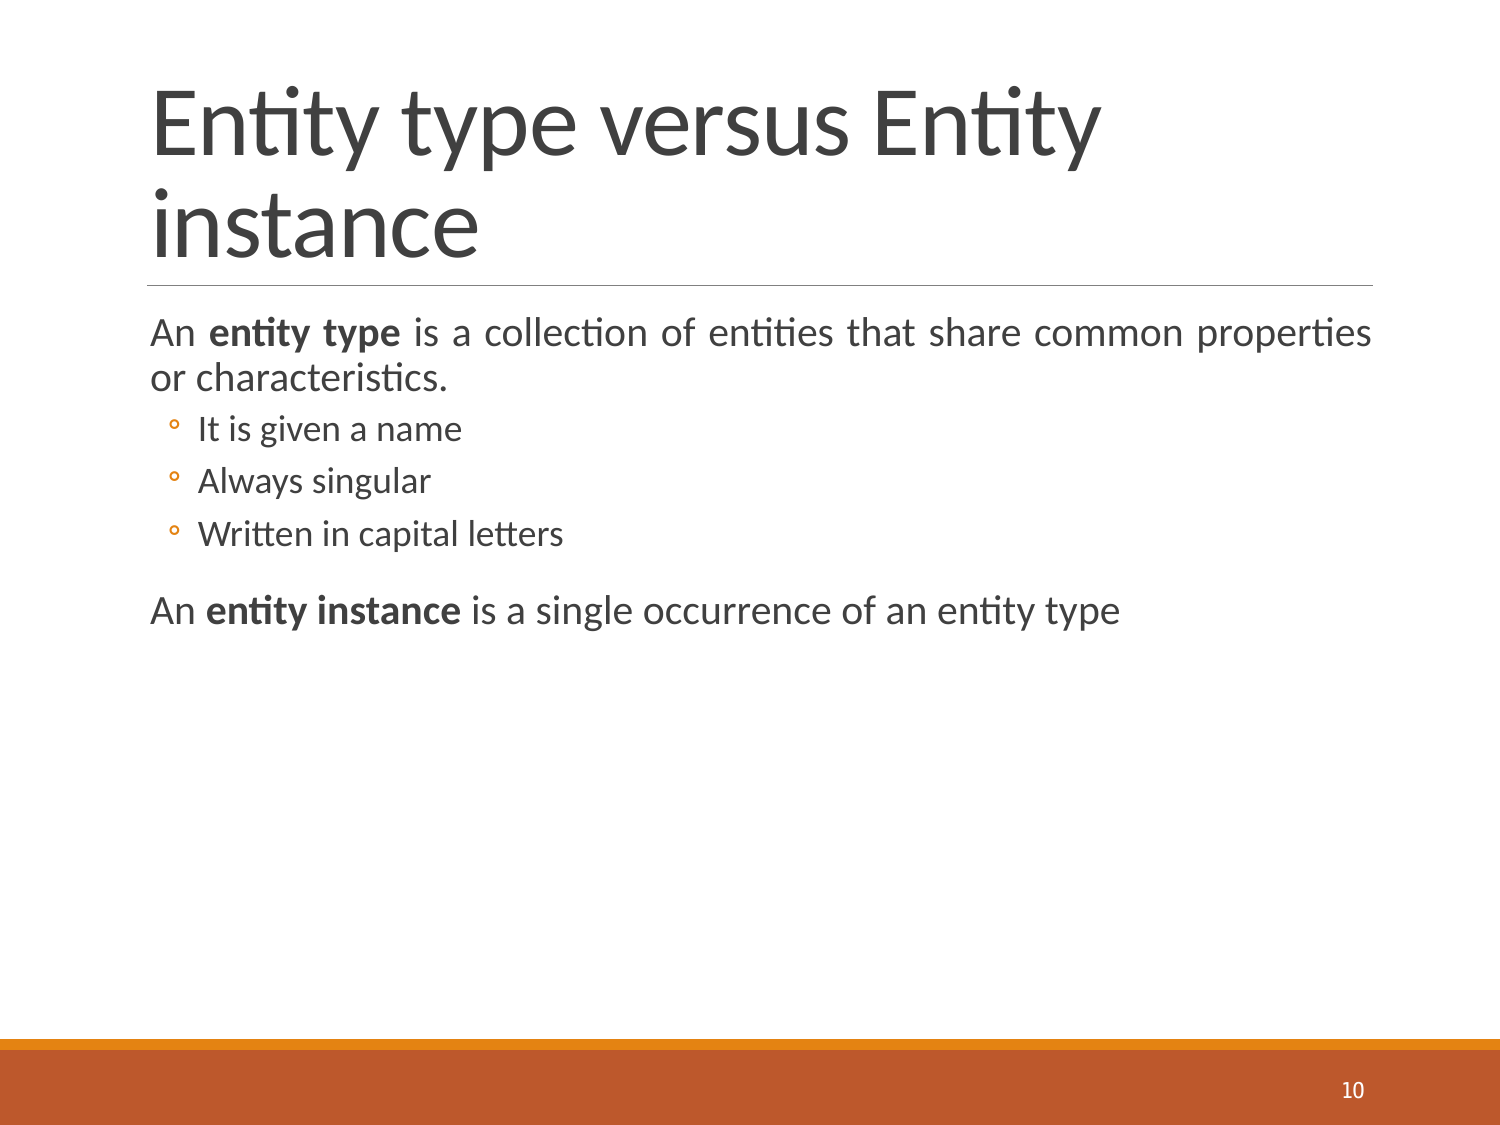

# Entity type versus Entity instance
An entity type is a collection of entities that share common properties or characteristics.
It is given a name
Always singular
Written in capital letters
An entity instance is a single occurrence of an entity type

10